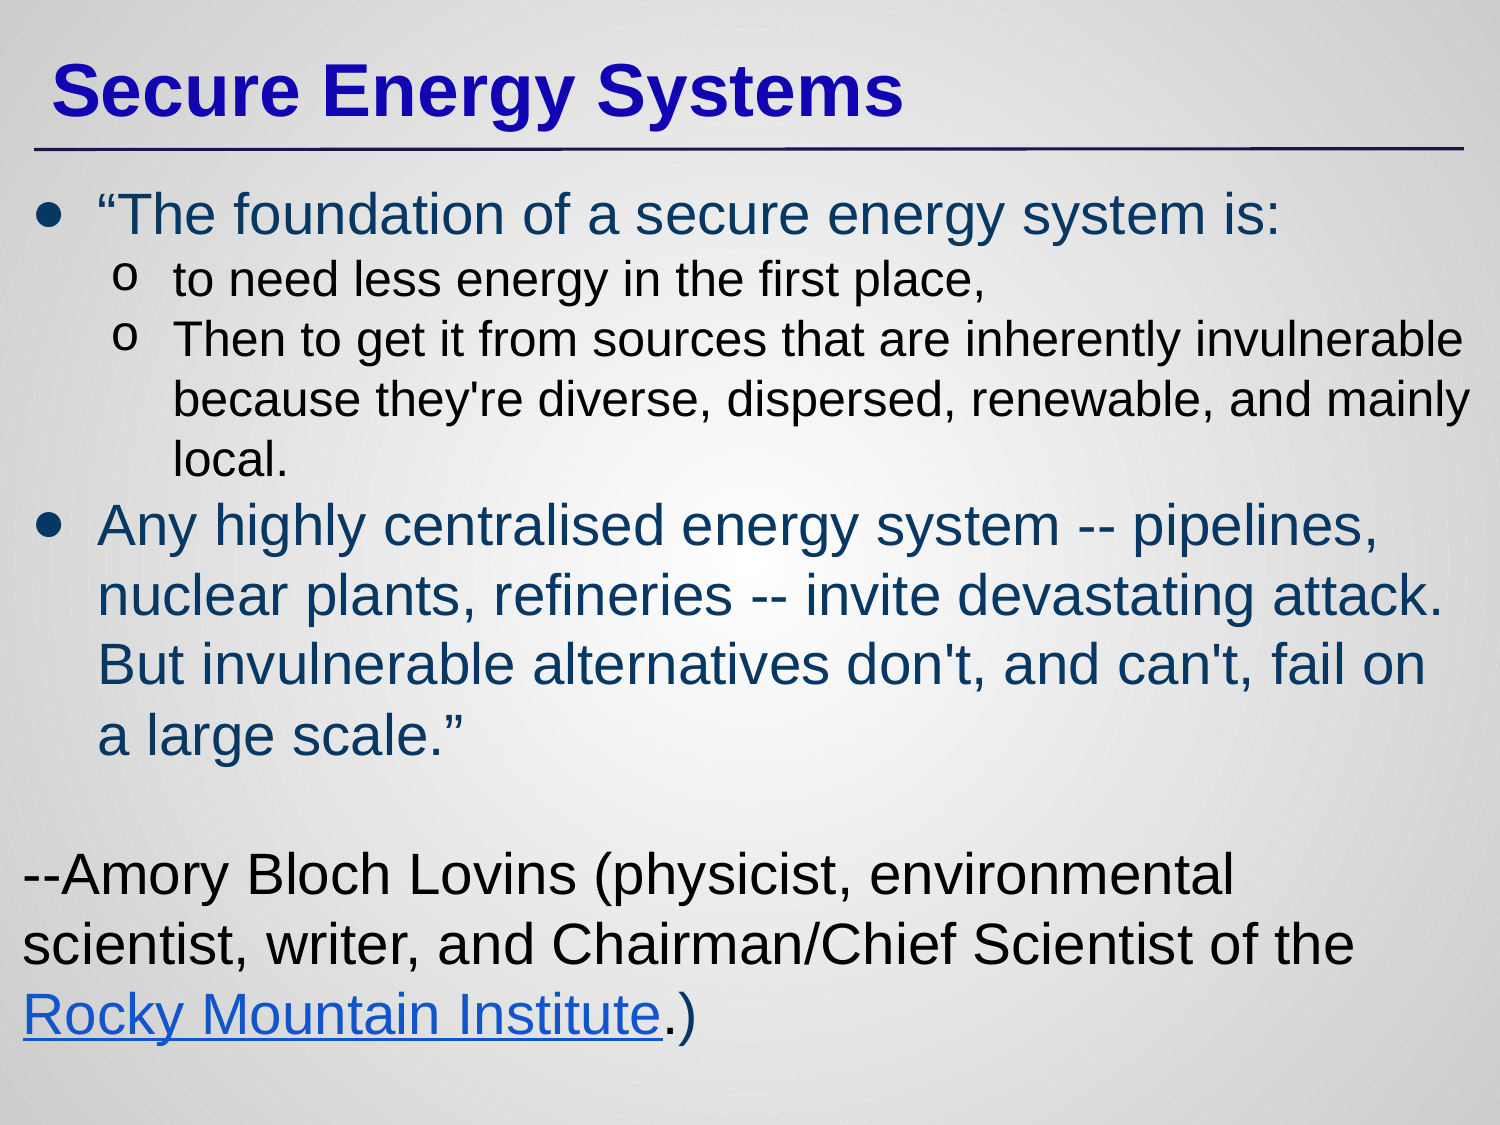

# Secure Energy Systems
“The foundation of a secure energy system is:
to need less energy in the first place,
Then to get it from sources that are inherently invulnerable because they're diverse, dispersed, renewable, and mainly local.
Any highly centralised energy system -- pipelines, nuclear plants, refineries -- invite devastating attack. But invulnerable alternatives don't, and can't, fail on a large scale.”

--Amory Bloch Lovins (physicist, environmental scientist, writer, and Chairman/Chief Scientist of the Rocky Mountain Institute.)